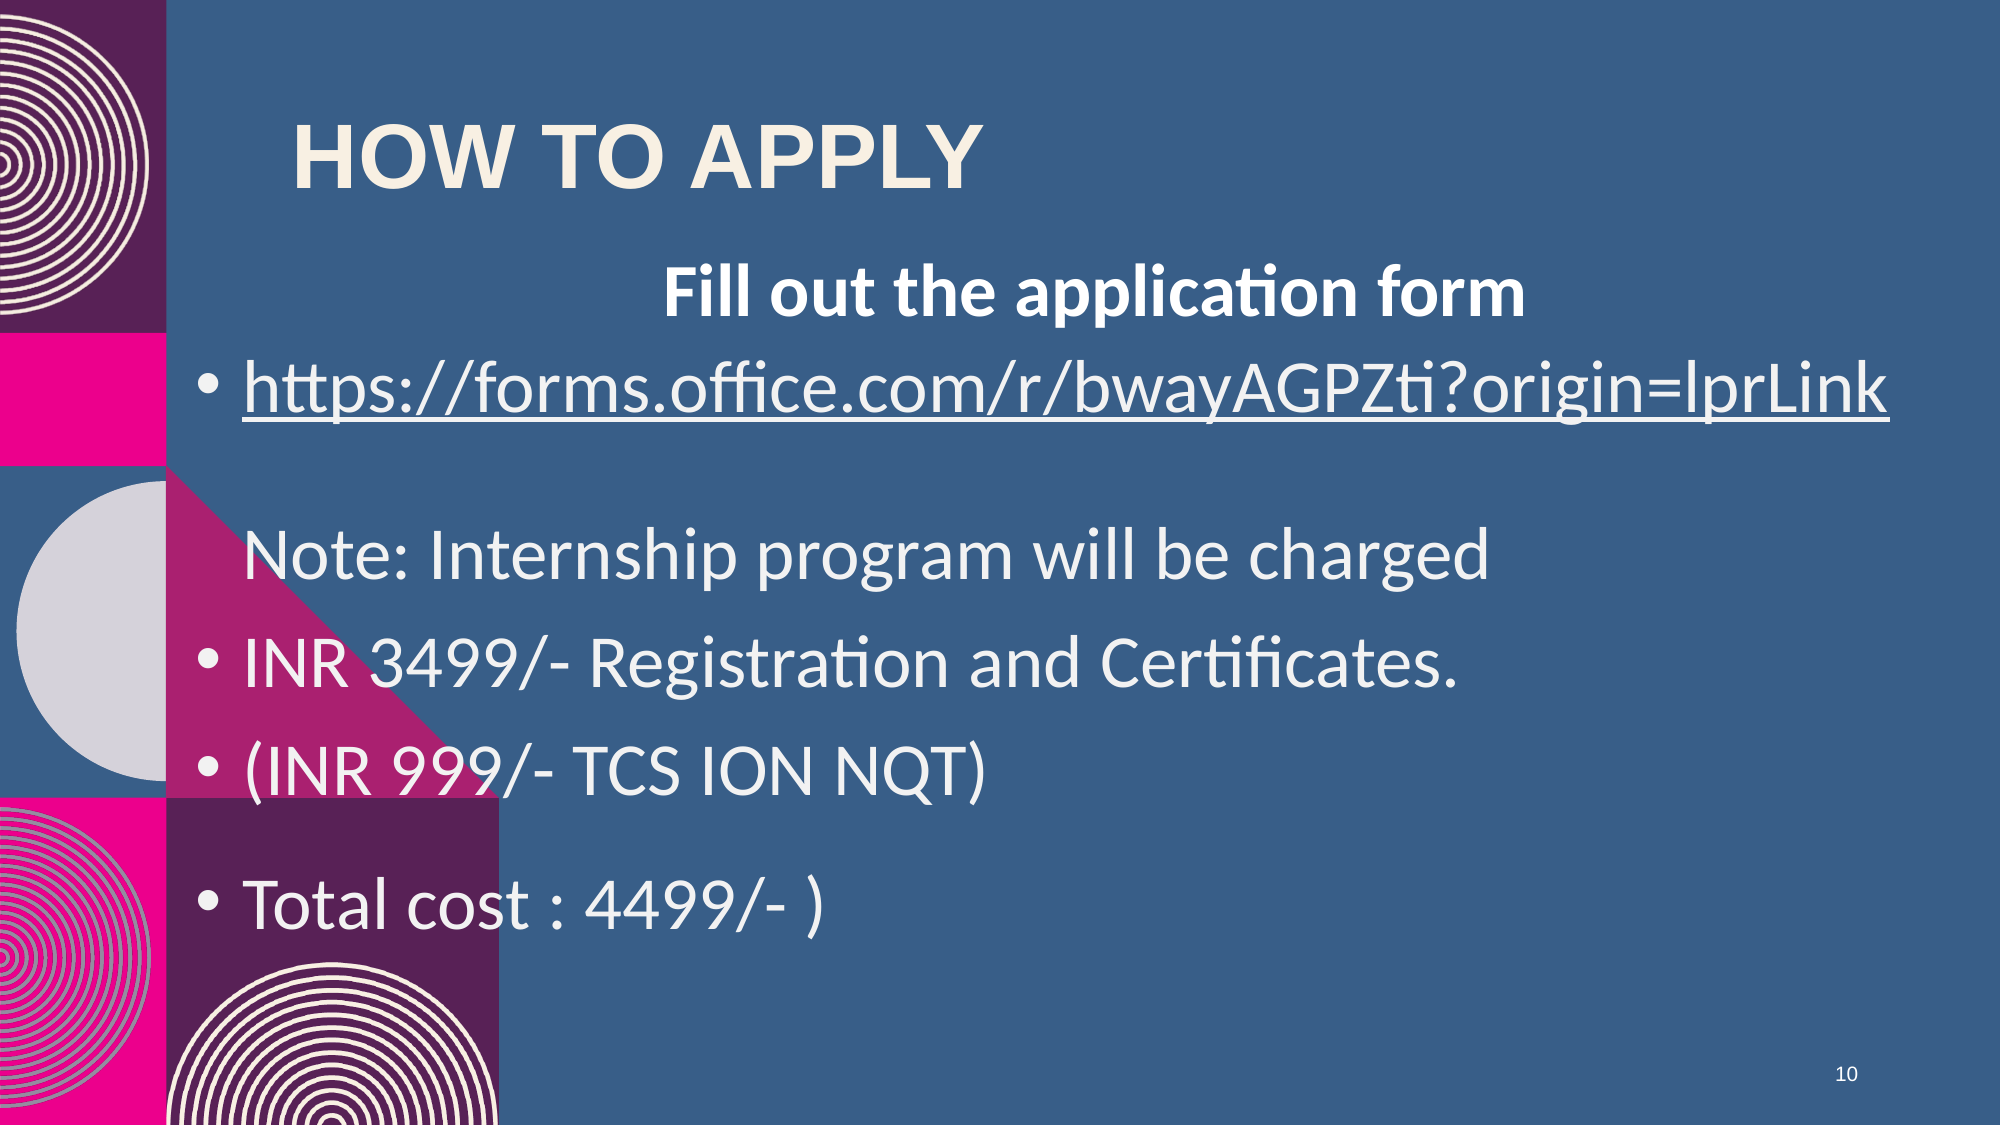

# How to Apply
Fill out the application form

https://forms.office.com/r/bwayAGPZti?origin=lprLink
Note: Internship program will be charged
INR 3499/- Registration and Certificates.
(INR 999/- TCS ION NQT)

Total cost : 4499/- )
10